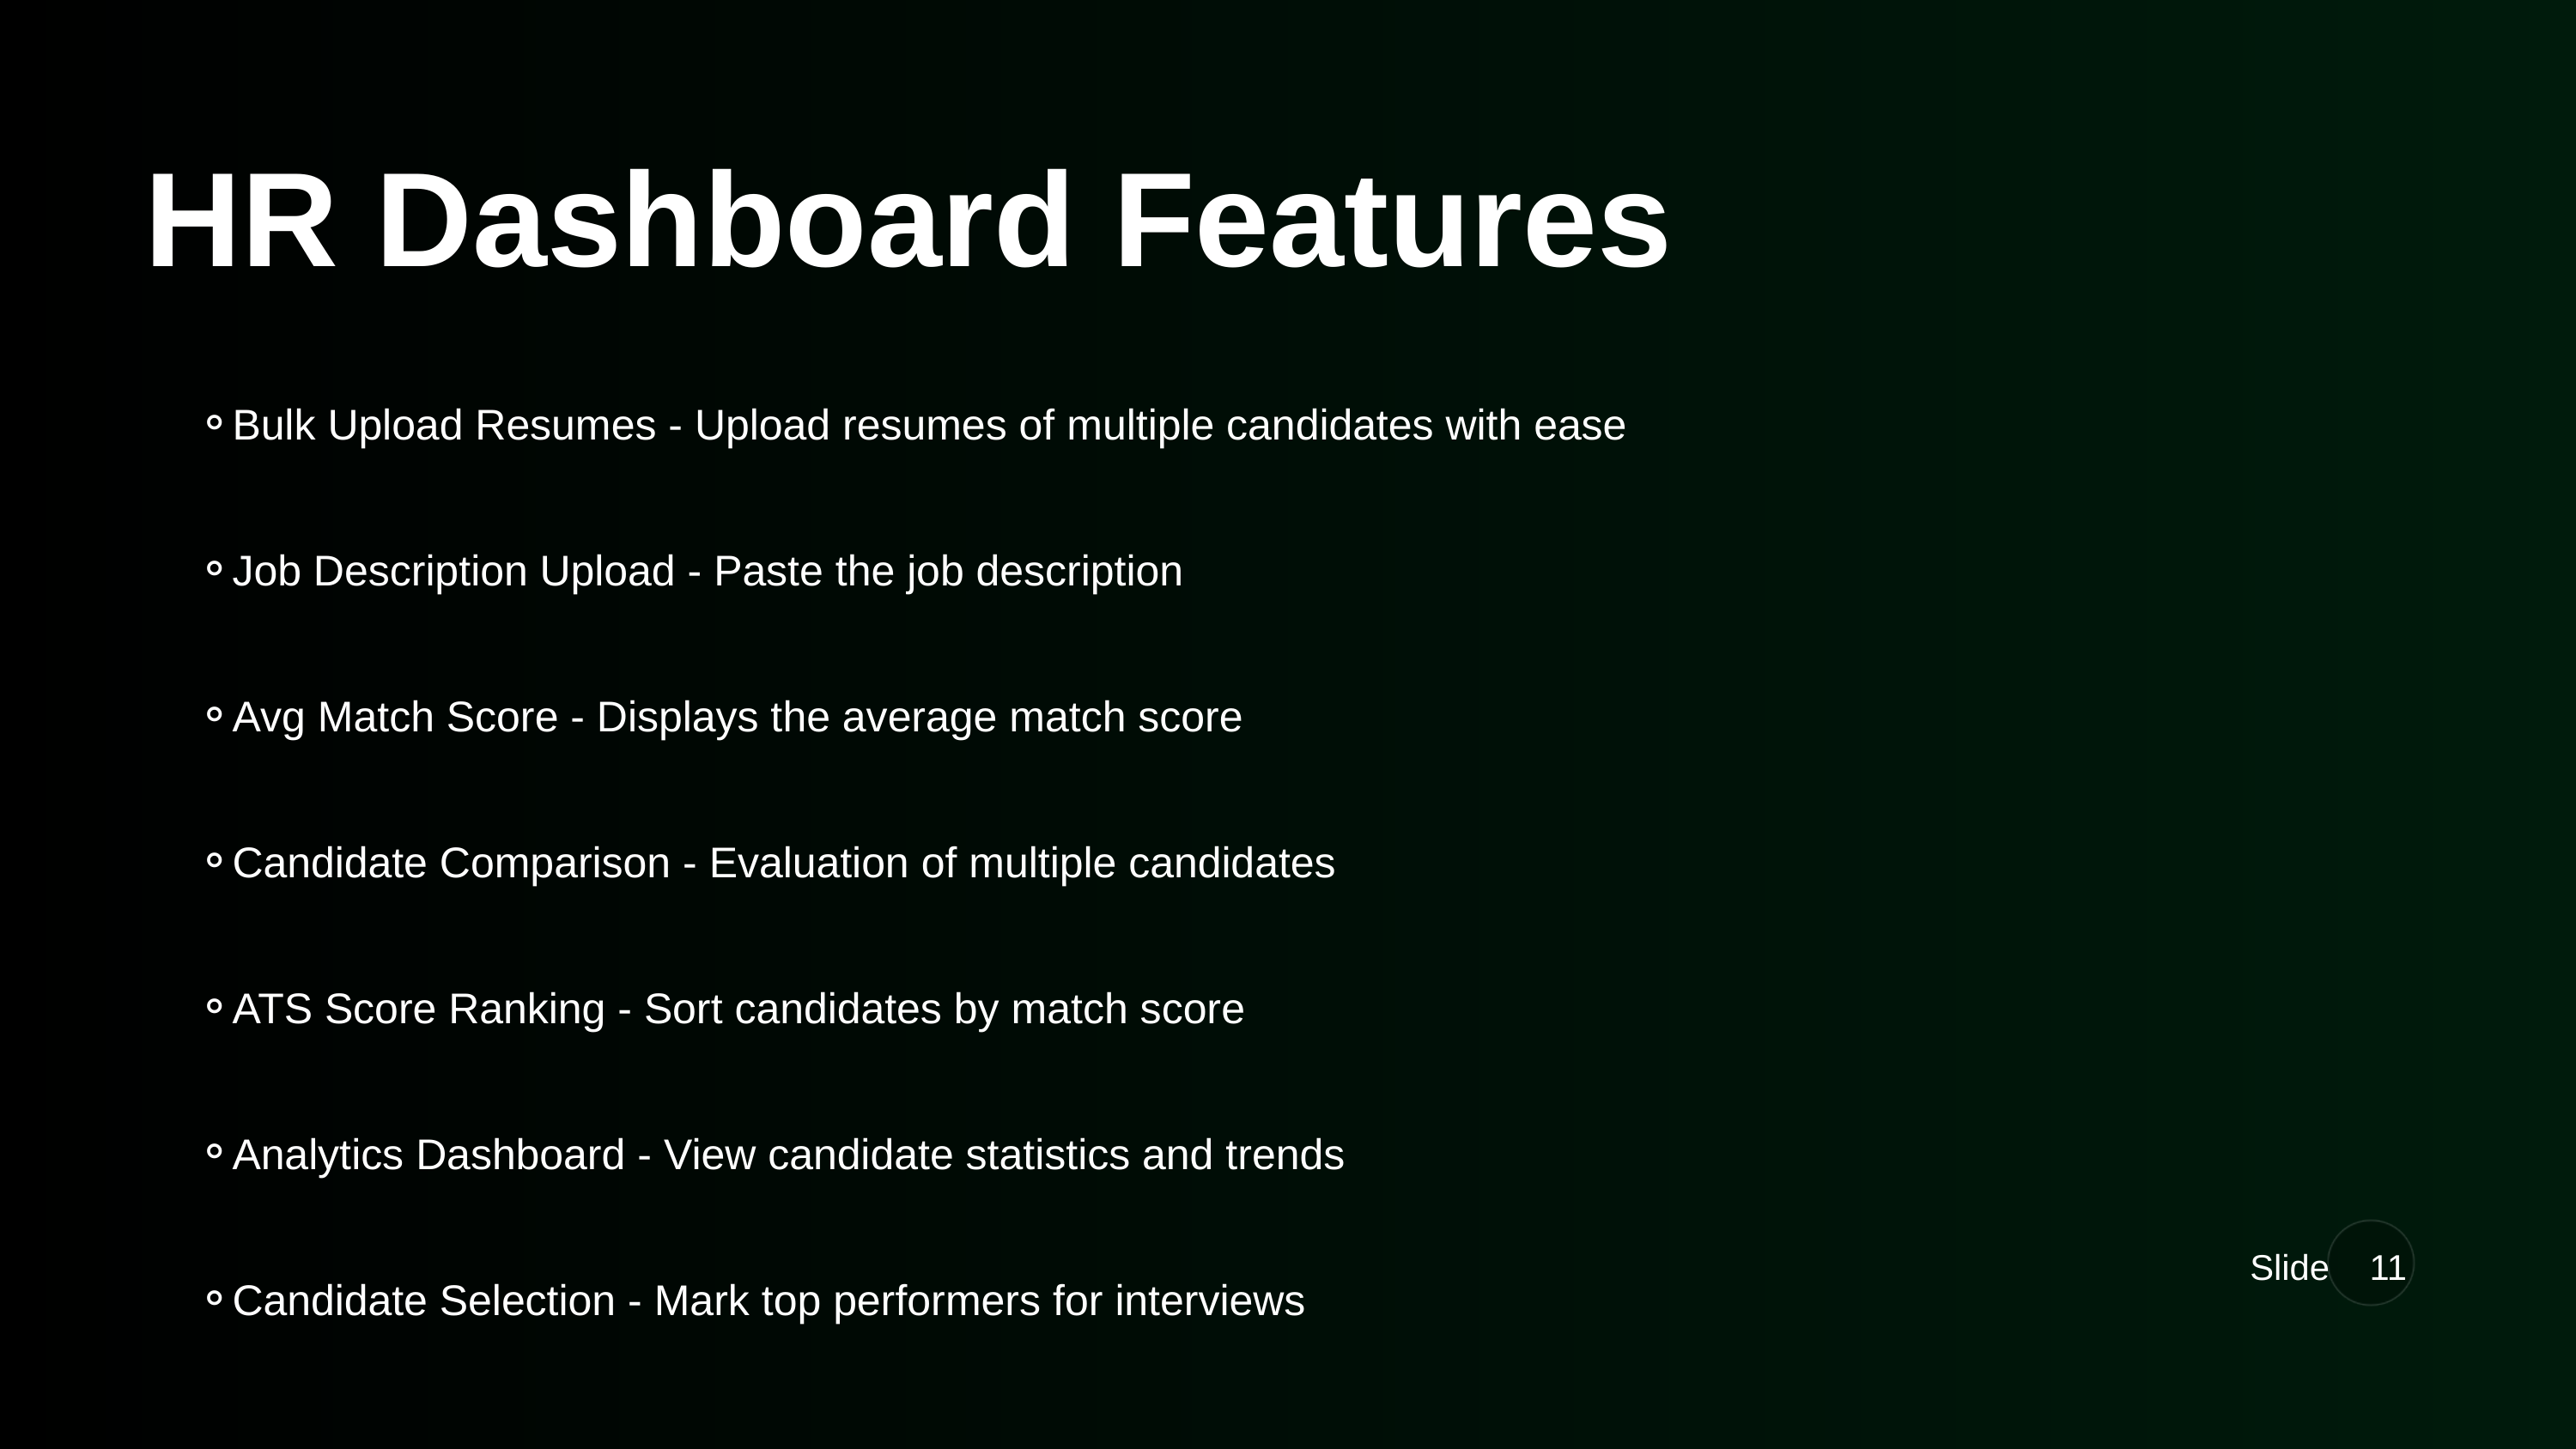

HR Dashboard Features
Bulk Upload Resumes - Upload resumes of multiple candidates with ease

Job Description Upload - Paste the job description

Avg Match Score - Displays the average match score

Candidate Comparison - Evaluation of multiple candidates

ATS Score Ranking - Sort candidates by match score

Analytics Dashboard - View candidate statistics and trends

Candidate Selection - Mark top performers for interviews

Slide
11